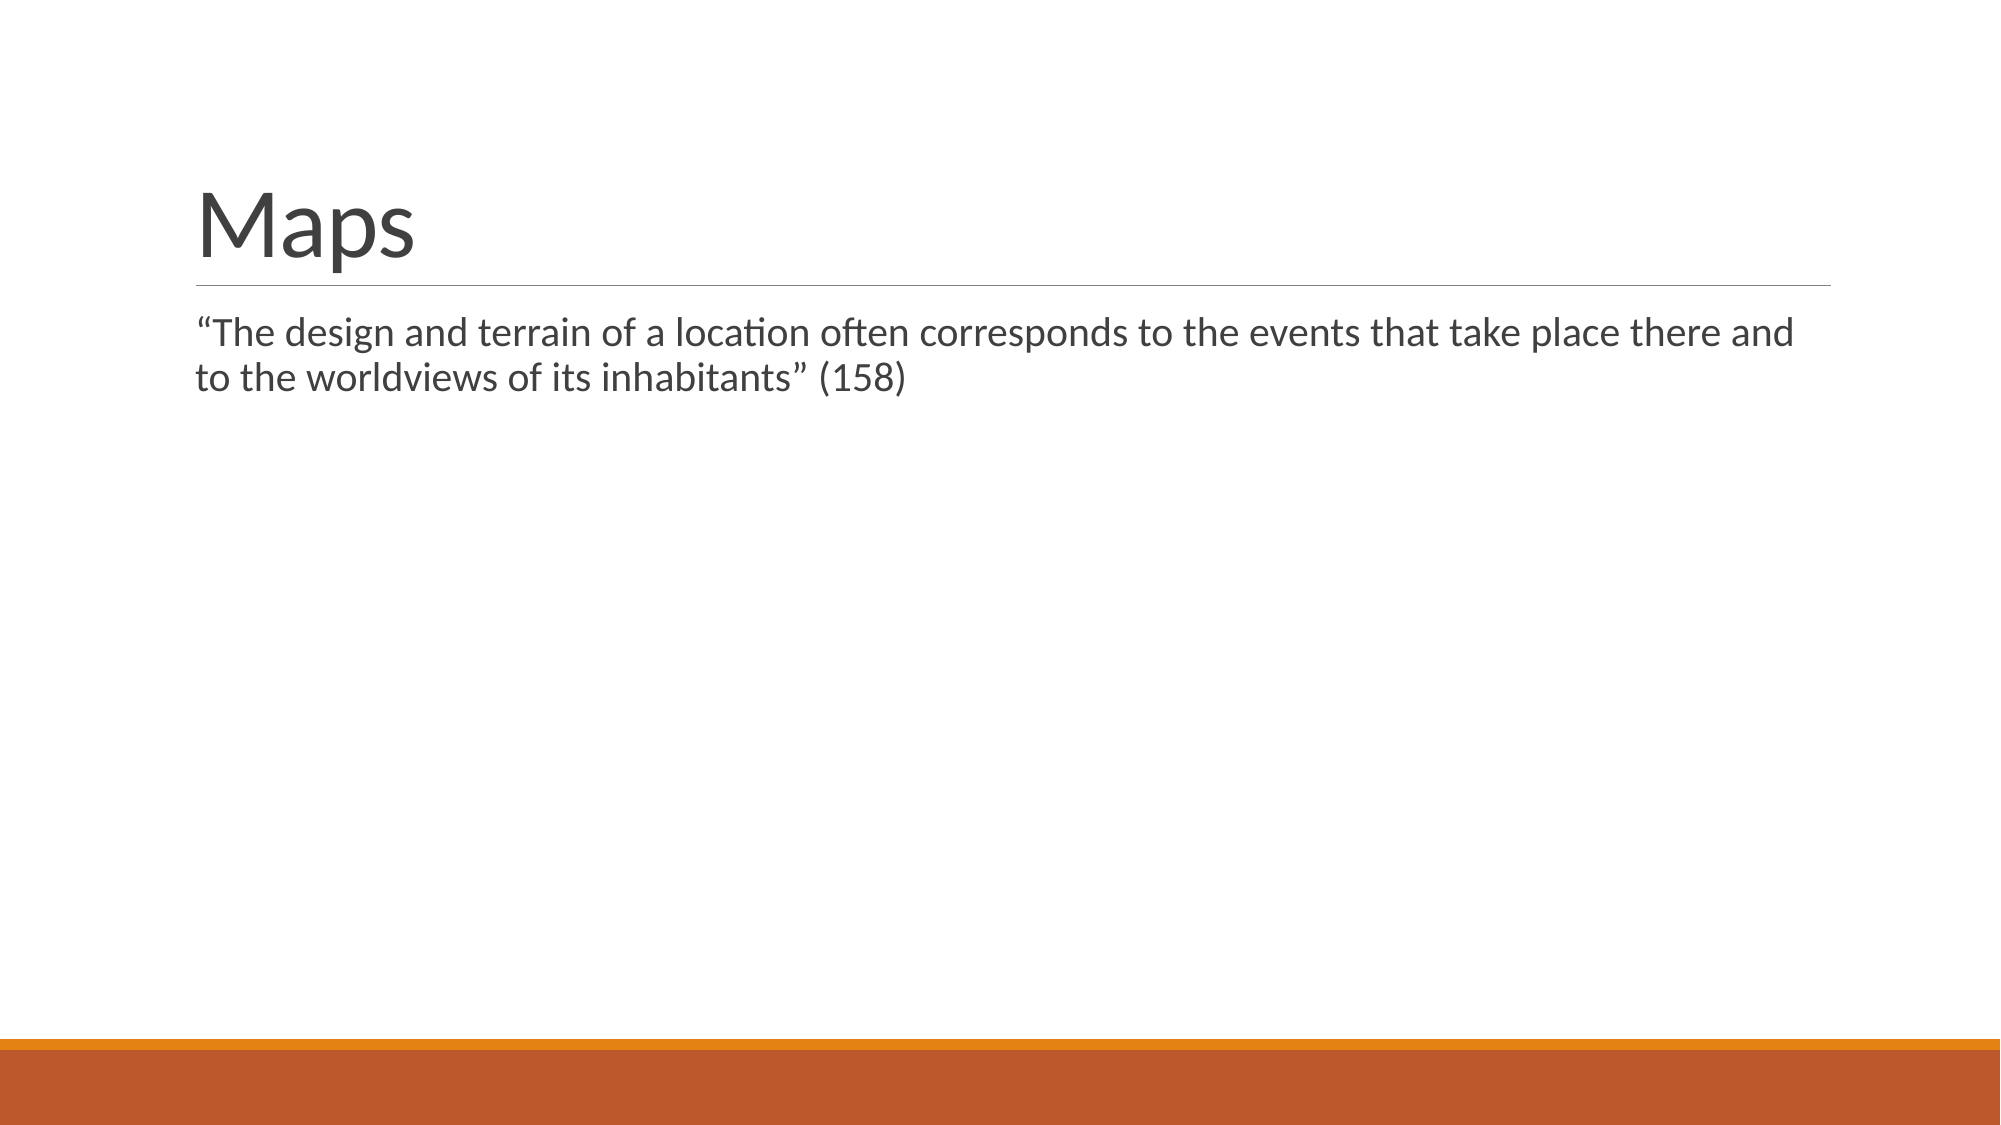

# Maps
“The design and terrain of a location often corresponds to the events that take place there and to the worldviews of its inhabitants” (158)